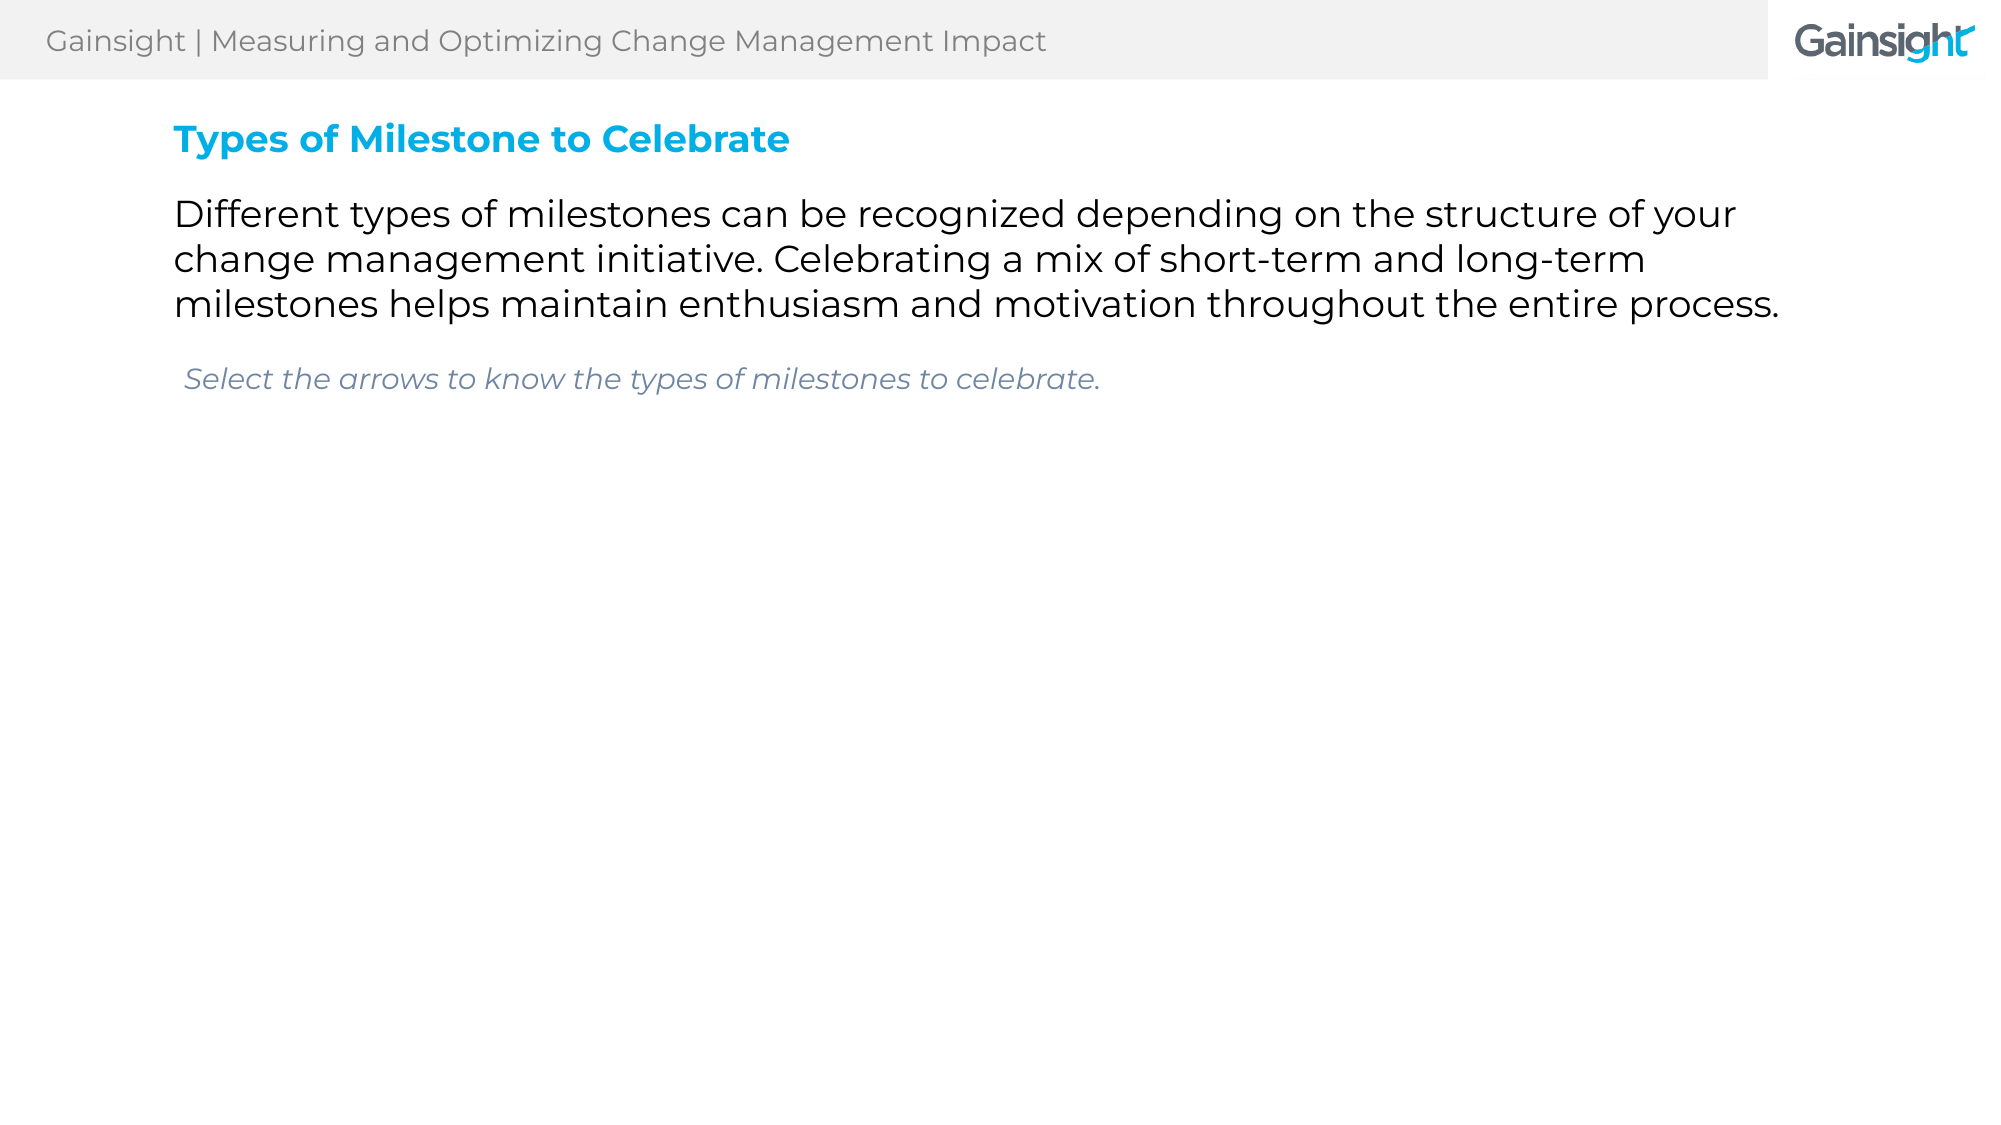

Types of Milestone to Celebrate
Different types of milestones can be recognized depending on the structure of your change management initiative. Celebrating a mix of short-term and long-term milestones helps maintain enthusiasm and motivation throughout the entire process.
Select the arrows to know the types of milestones to celebrate.